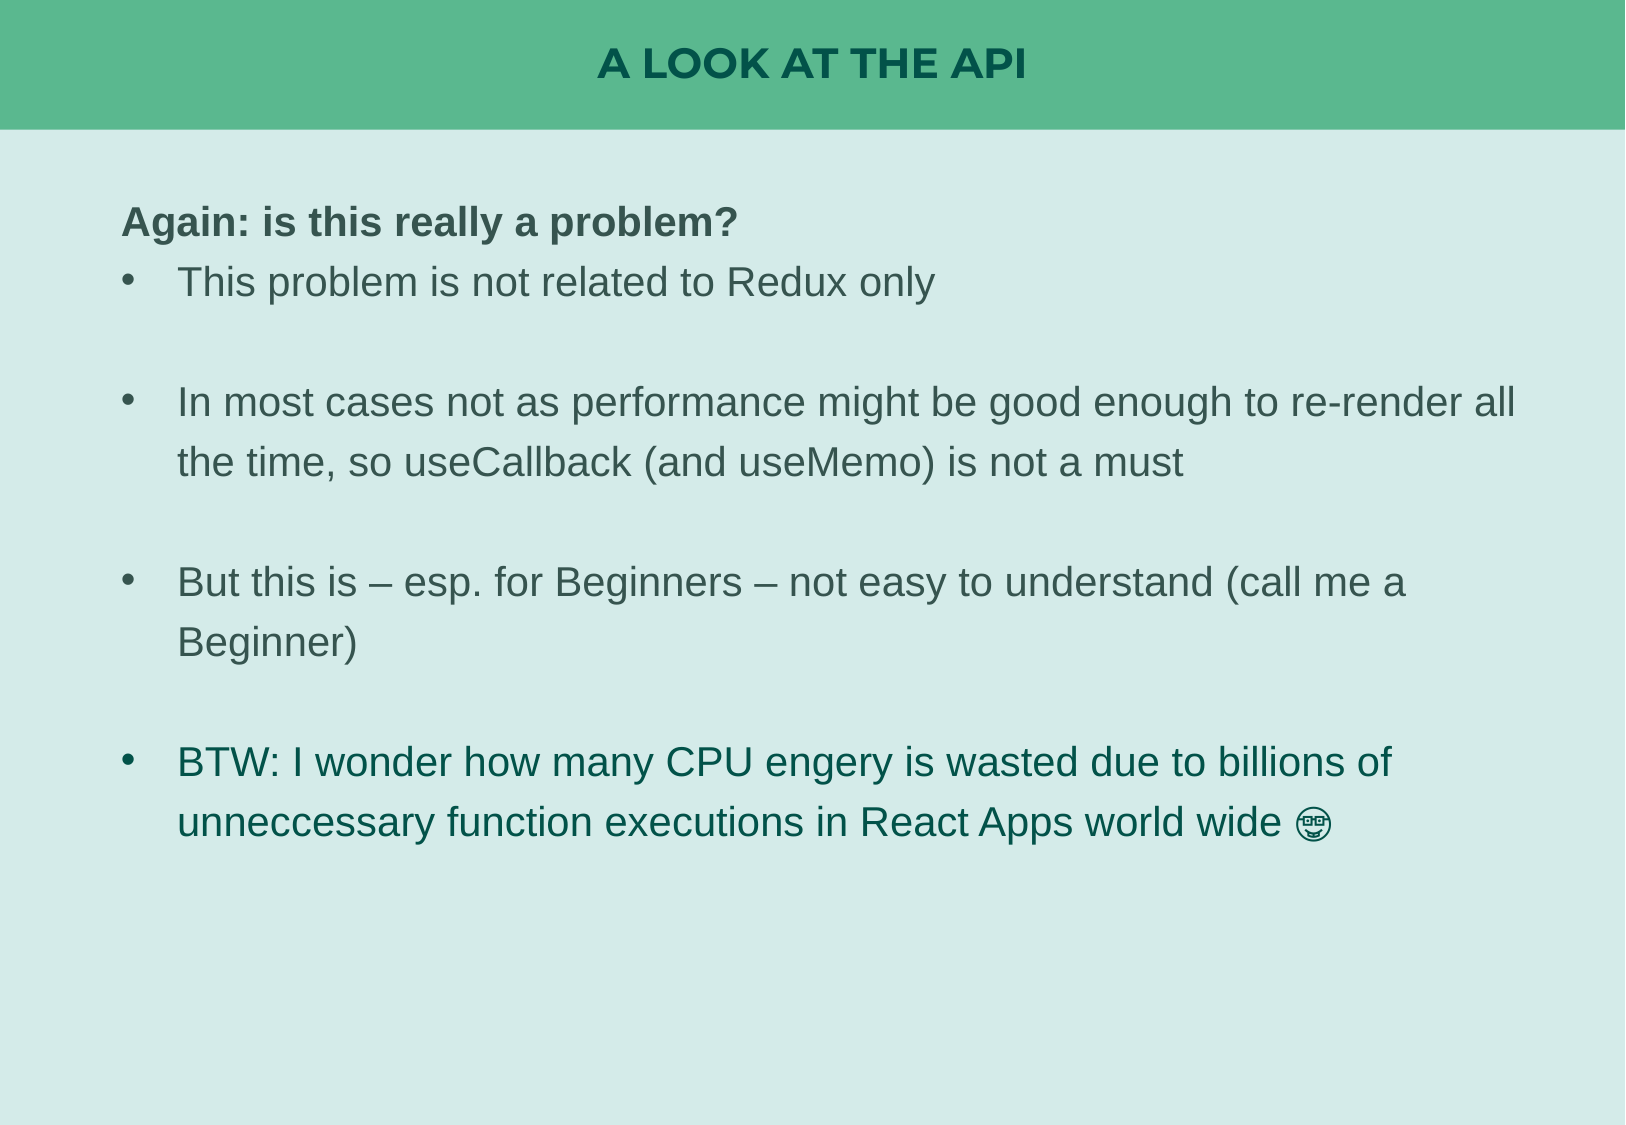

# A look at the api
Again: is this really a problem?
This problem is not related to Redux only

In most cases not as performance might be good enough to re-render all the time, so useCallback (and useMemo) is not a must

But this is – esp. for Beginners – not easy to understand (call me a Beginner)

BTW: I wonder how many CPU engery is wasted due to billions of unneccessary function executions in React Apps world wide 🤓